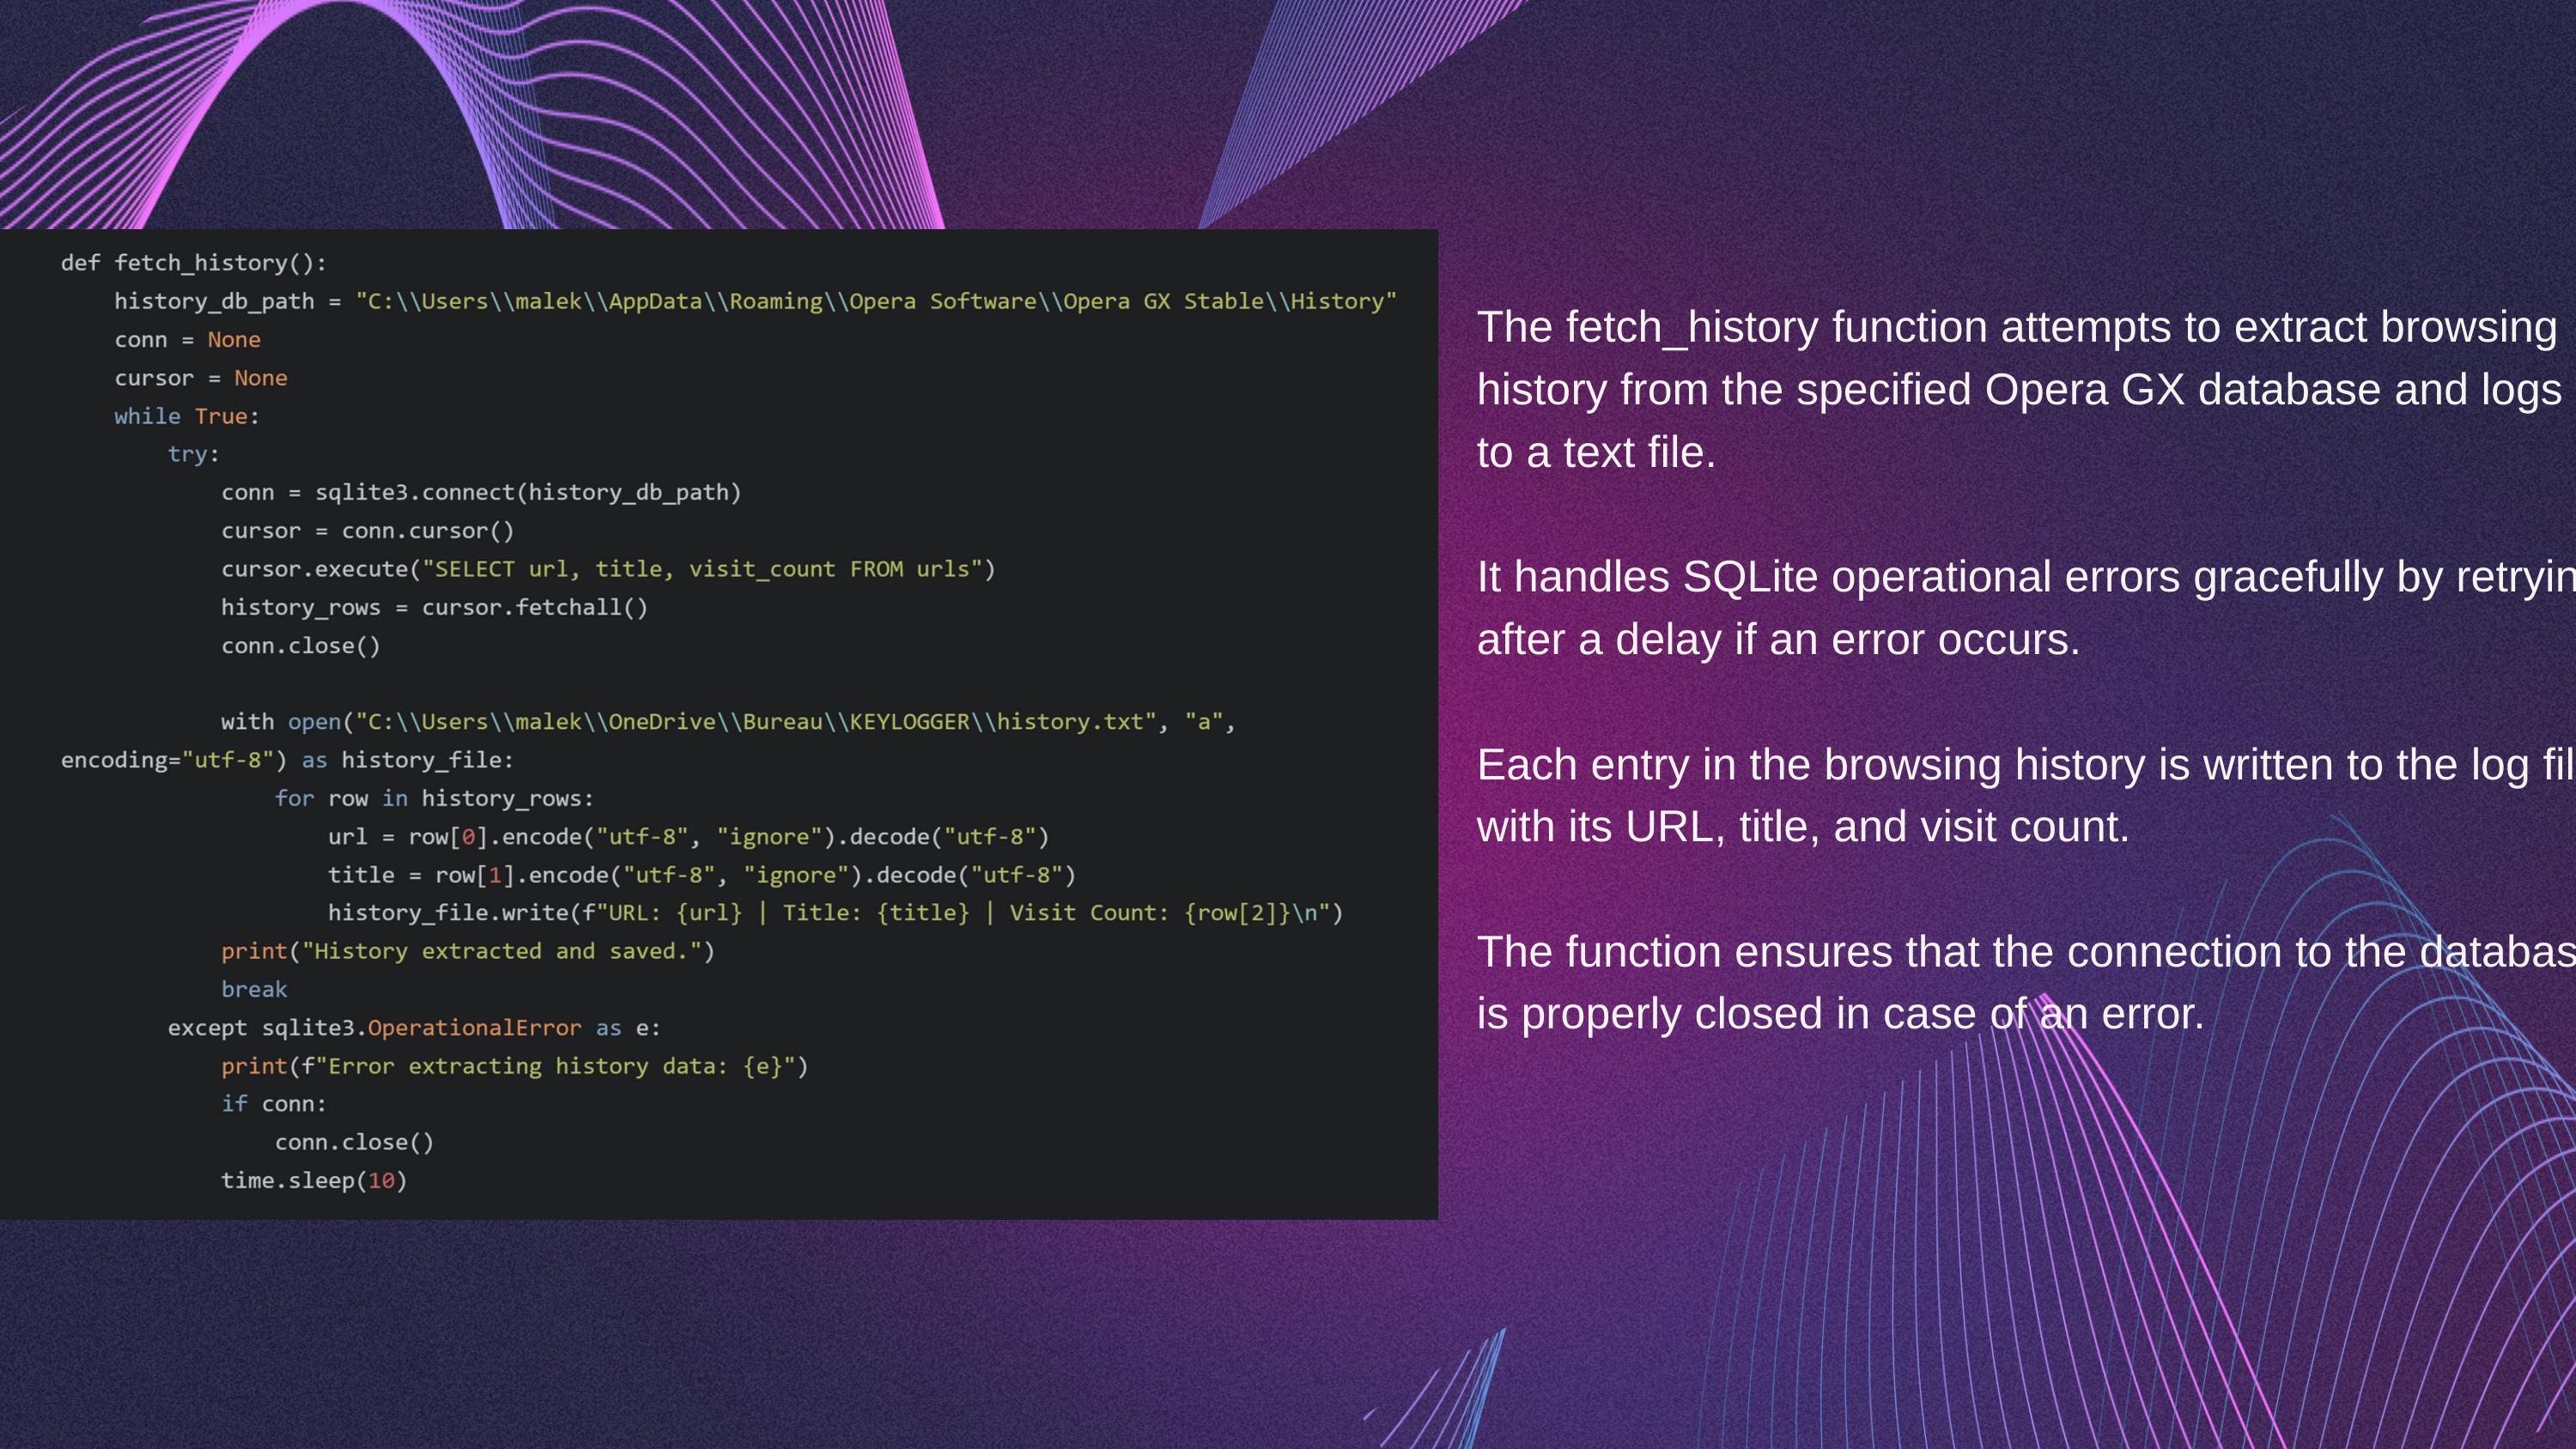

The fetch_history function attempts to extract browsing history from the specified Opera GX database and logs it to a text file.

It handles SQLite operational errors gracefully by retrying after a delay if an error occurs.

Each entry in the browsing history is written to the log file with its URL, title, and visit count.

The function ensures that the connection to the database is properly closed in case of an error.